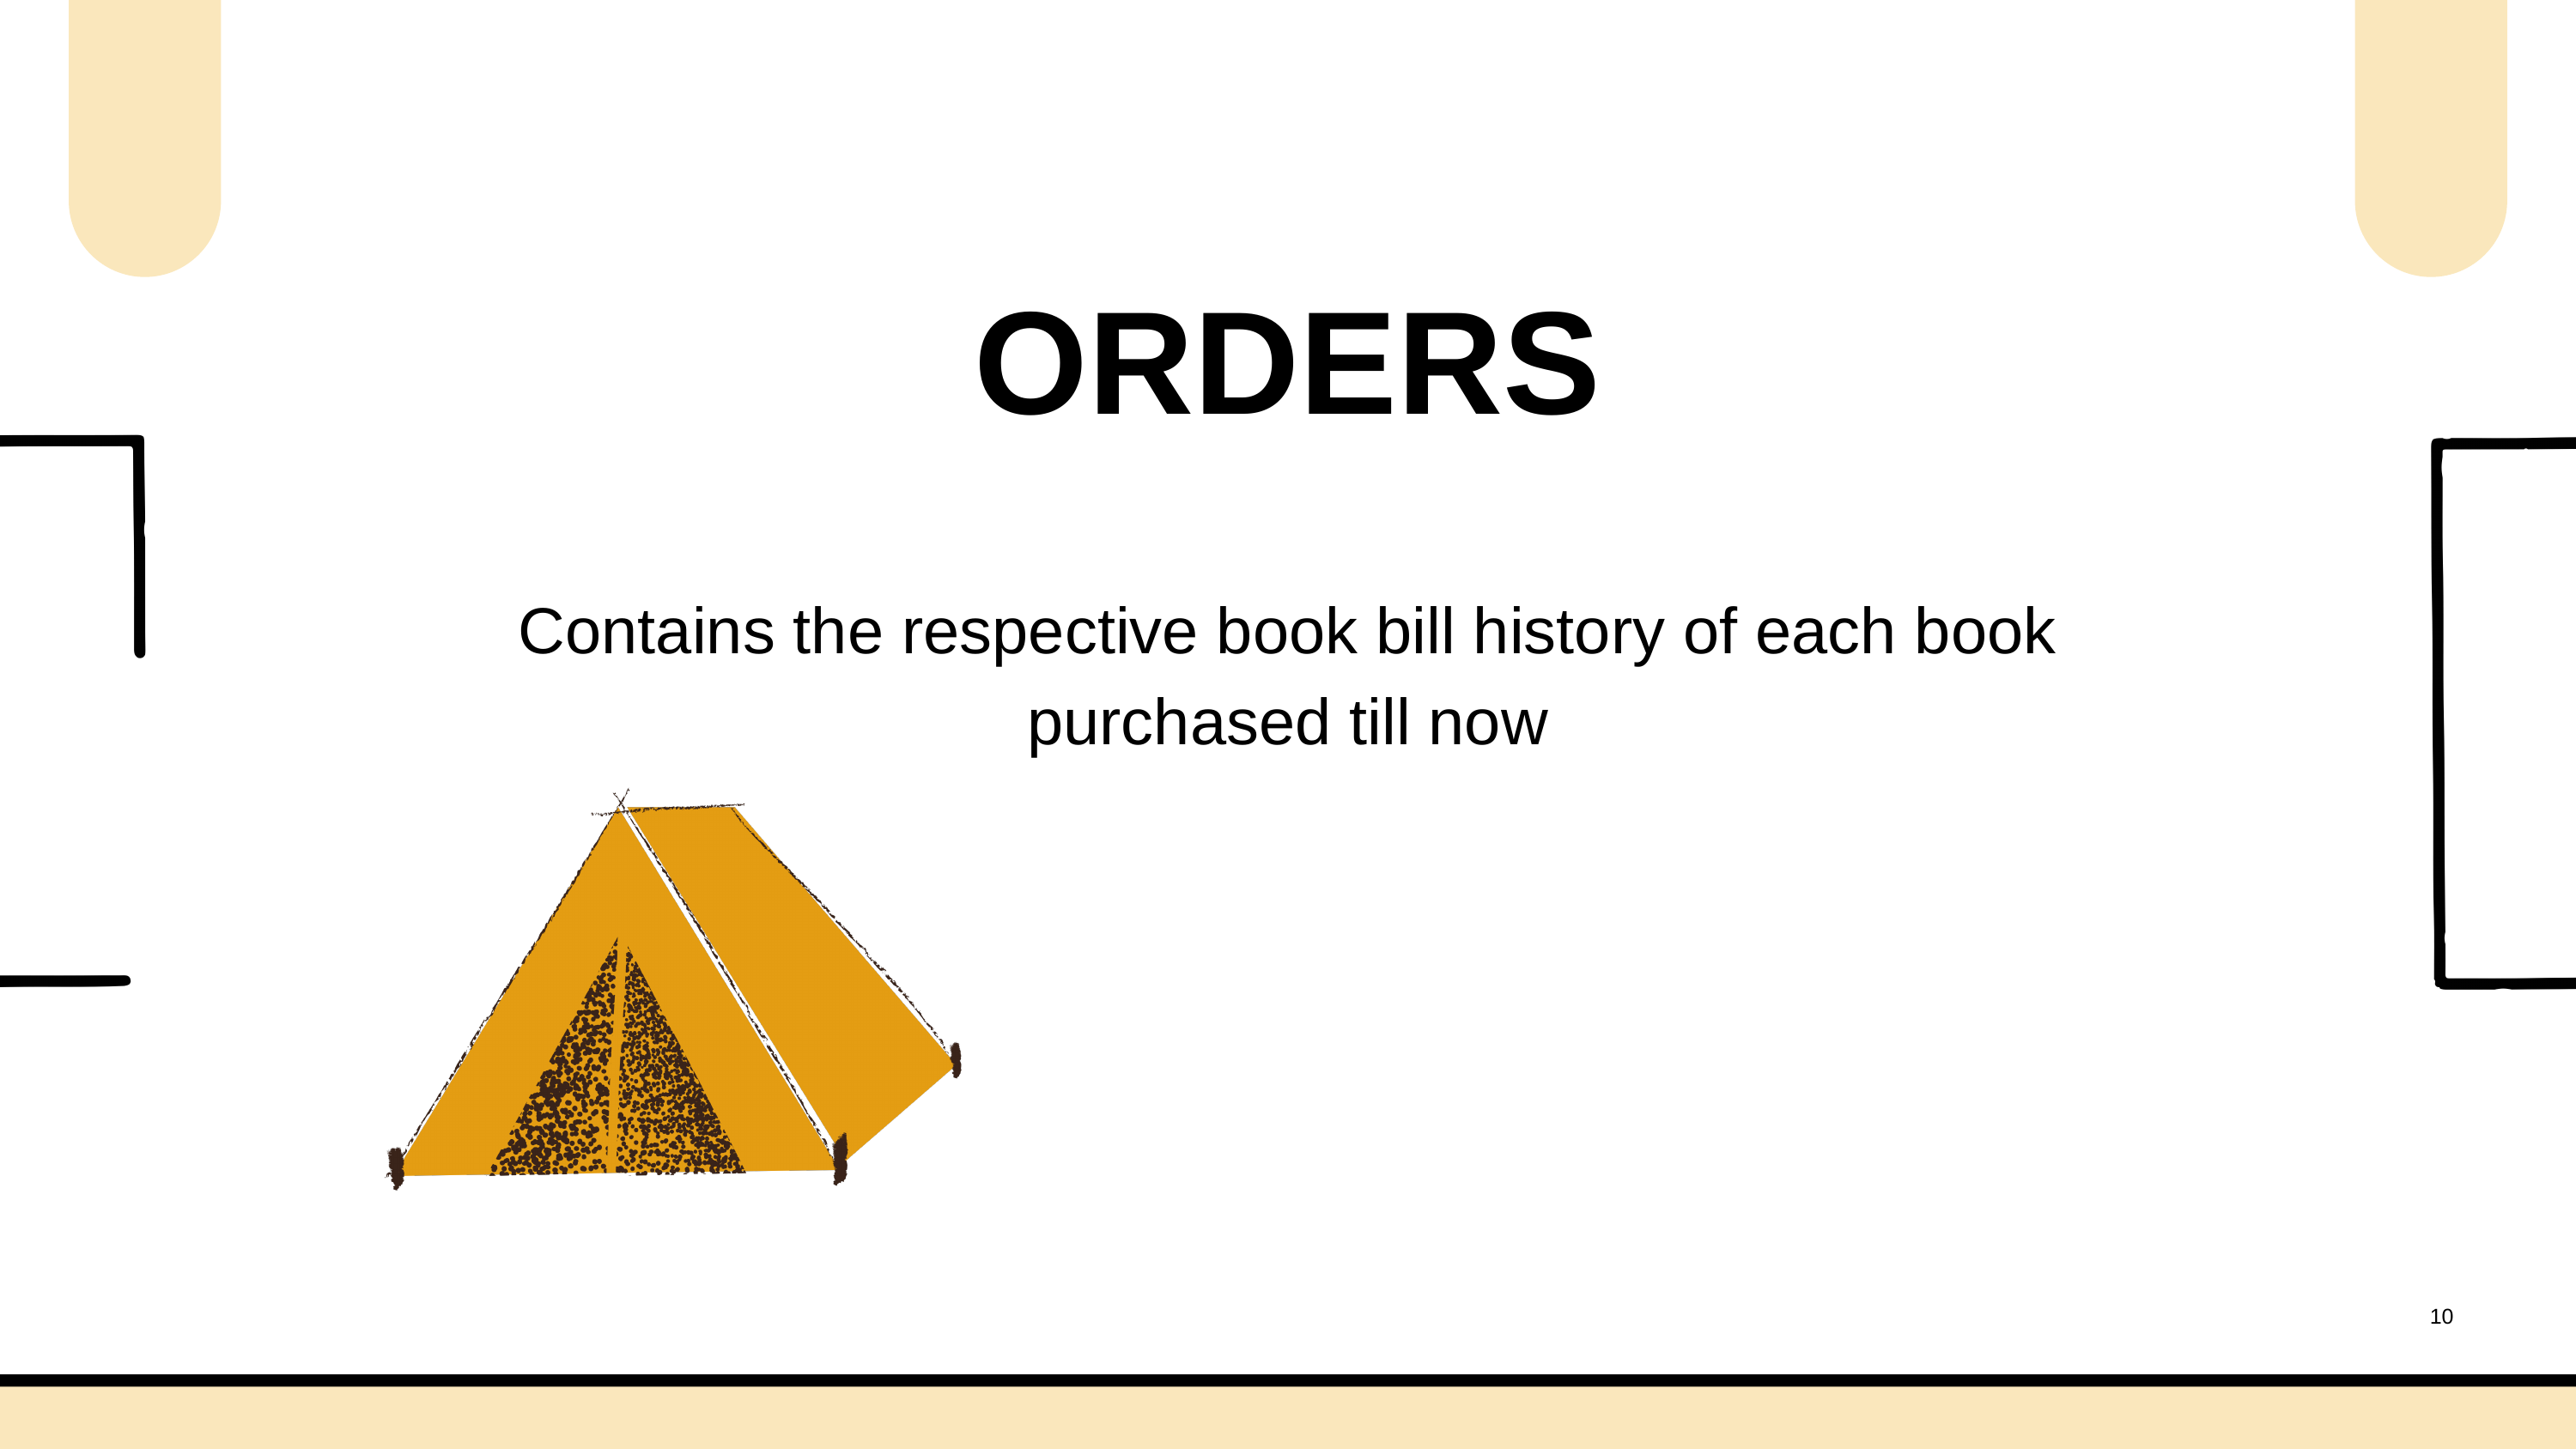

ORDERS

Contains the respective book bill history of each book purchased till now

10